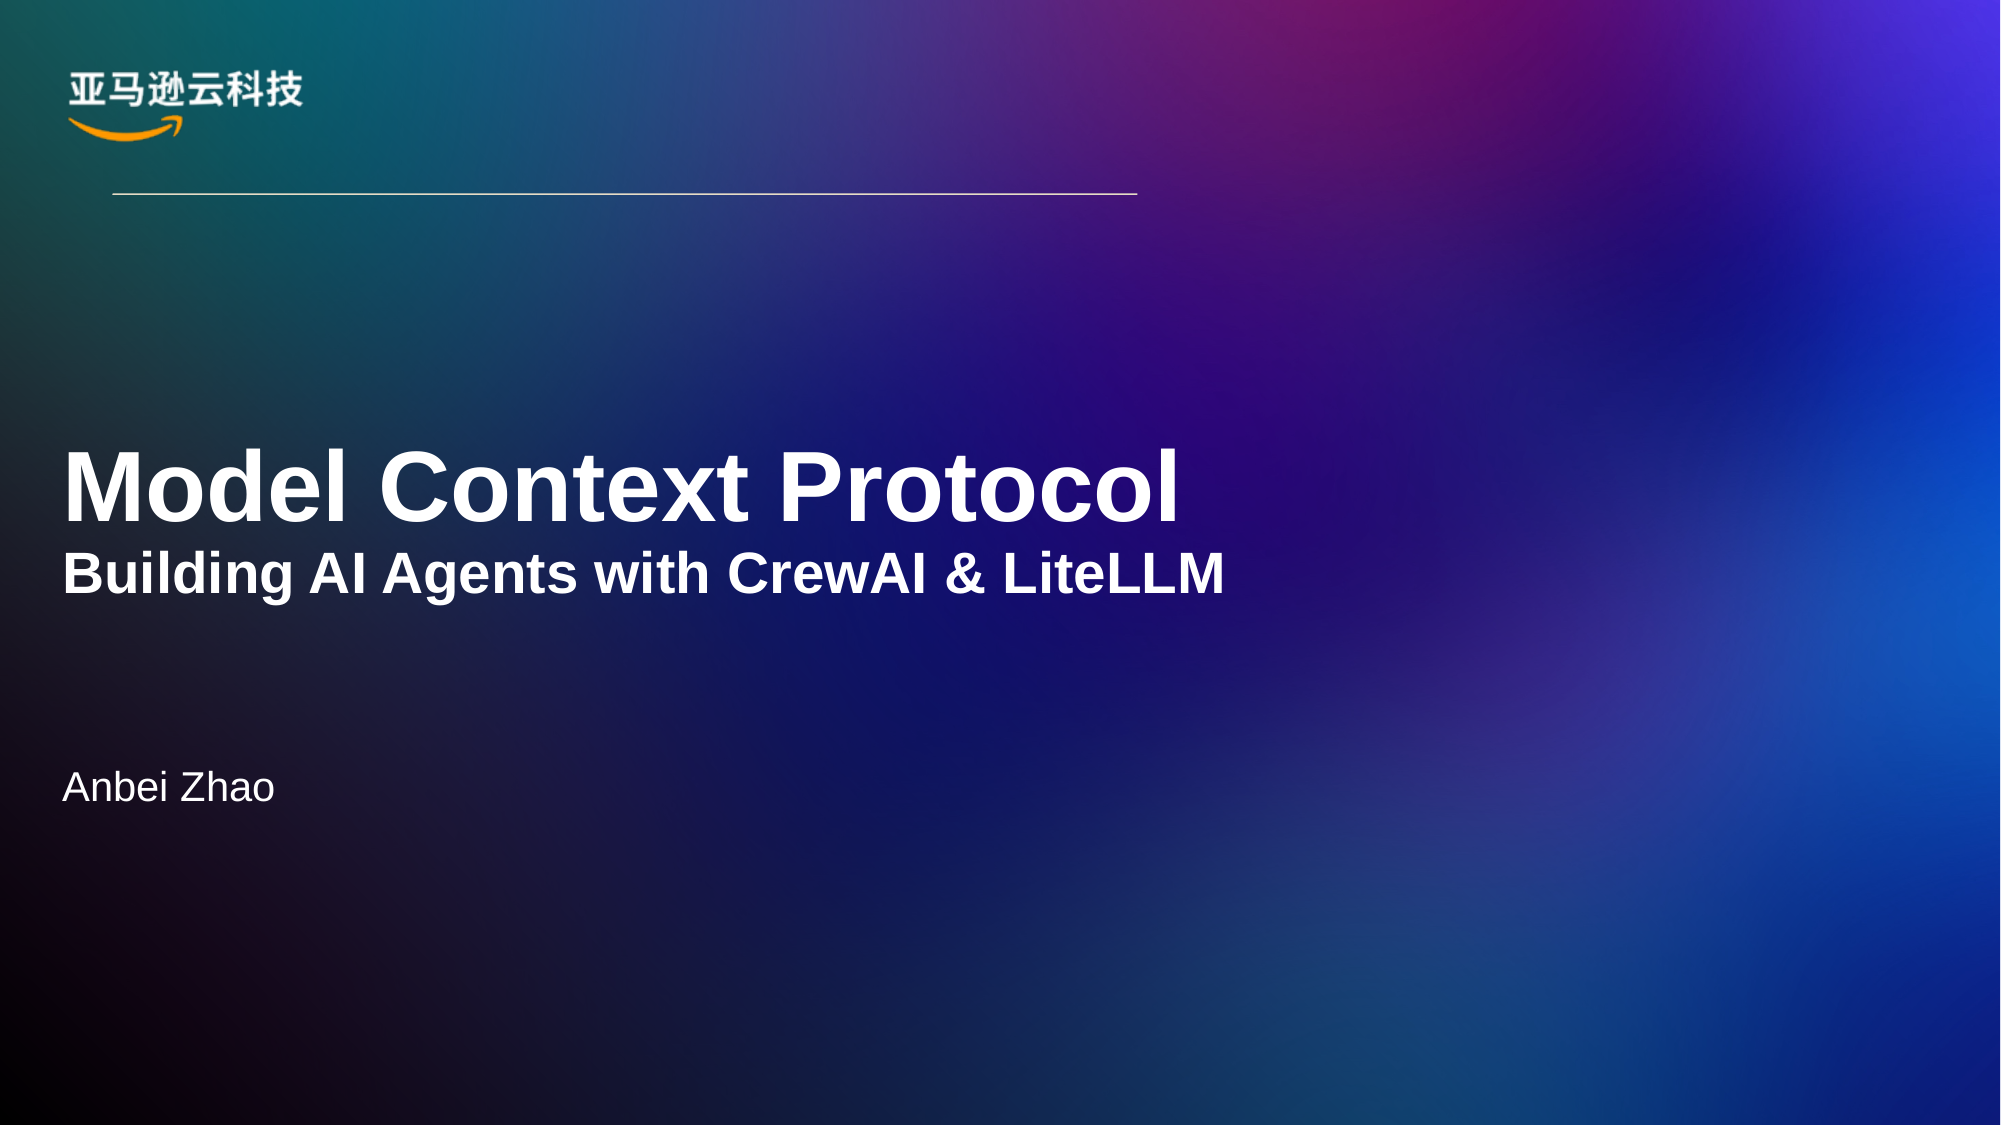

# Model Context Protocol Building AI Agents with CrewAI & LiteLLM
Anbei Zhao